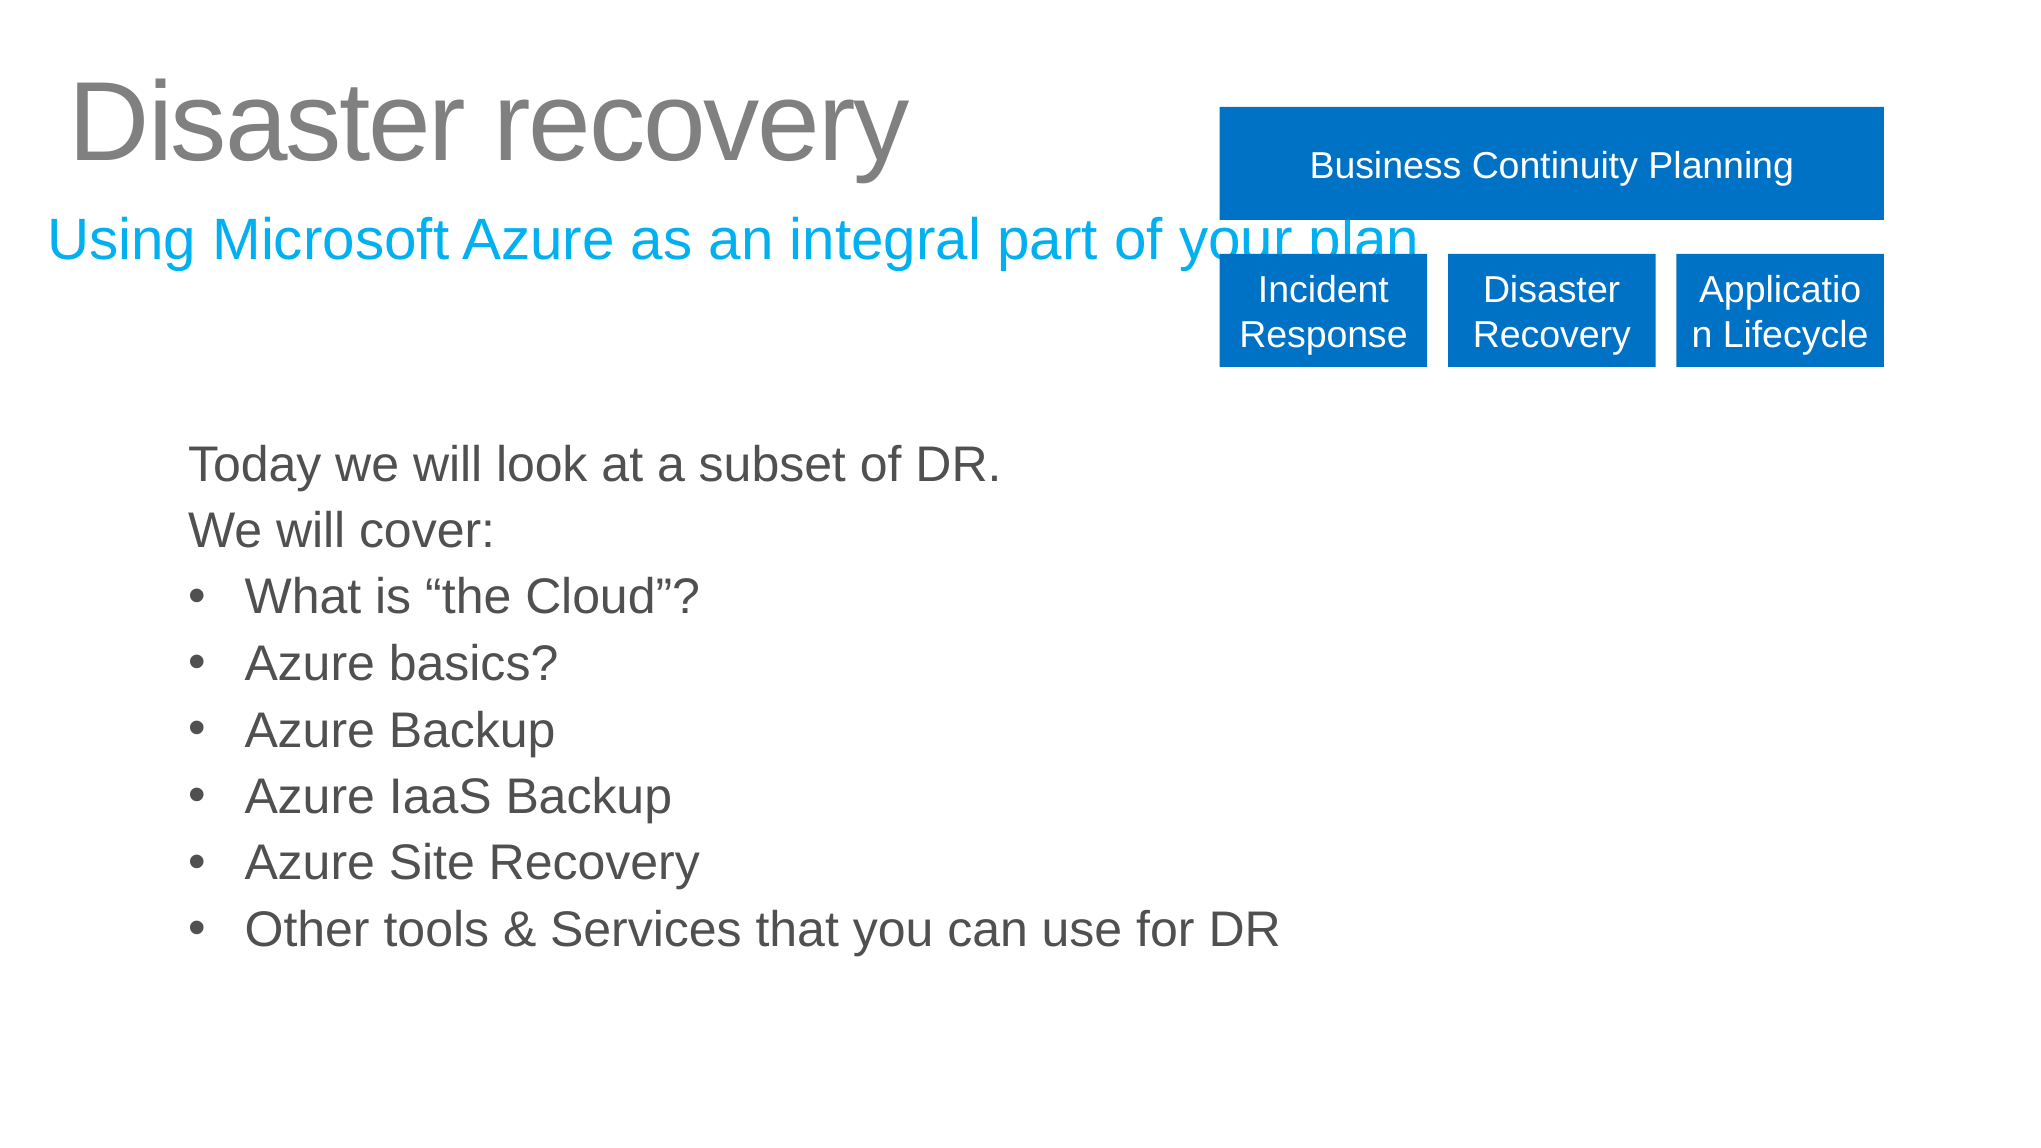

# Disaster recovery
Business Continuity Planning
Incident Response
Disaster Recovery
Application Lifecycle
Using Microsoft Azure as an integral part of your plan
Today we will look at a subset of DR.
We will cover:
What is “the Cloud”?
Azure basics?
Azure Backup
Azure IaaS Backup
Azure Site Recovery
Other tools & Services that you can use for DR